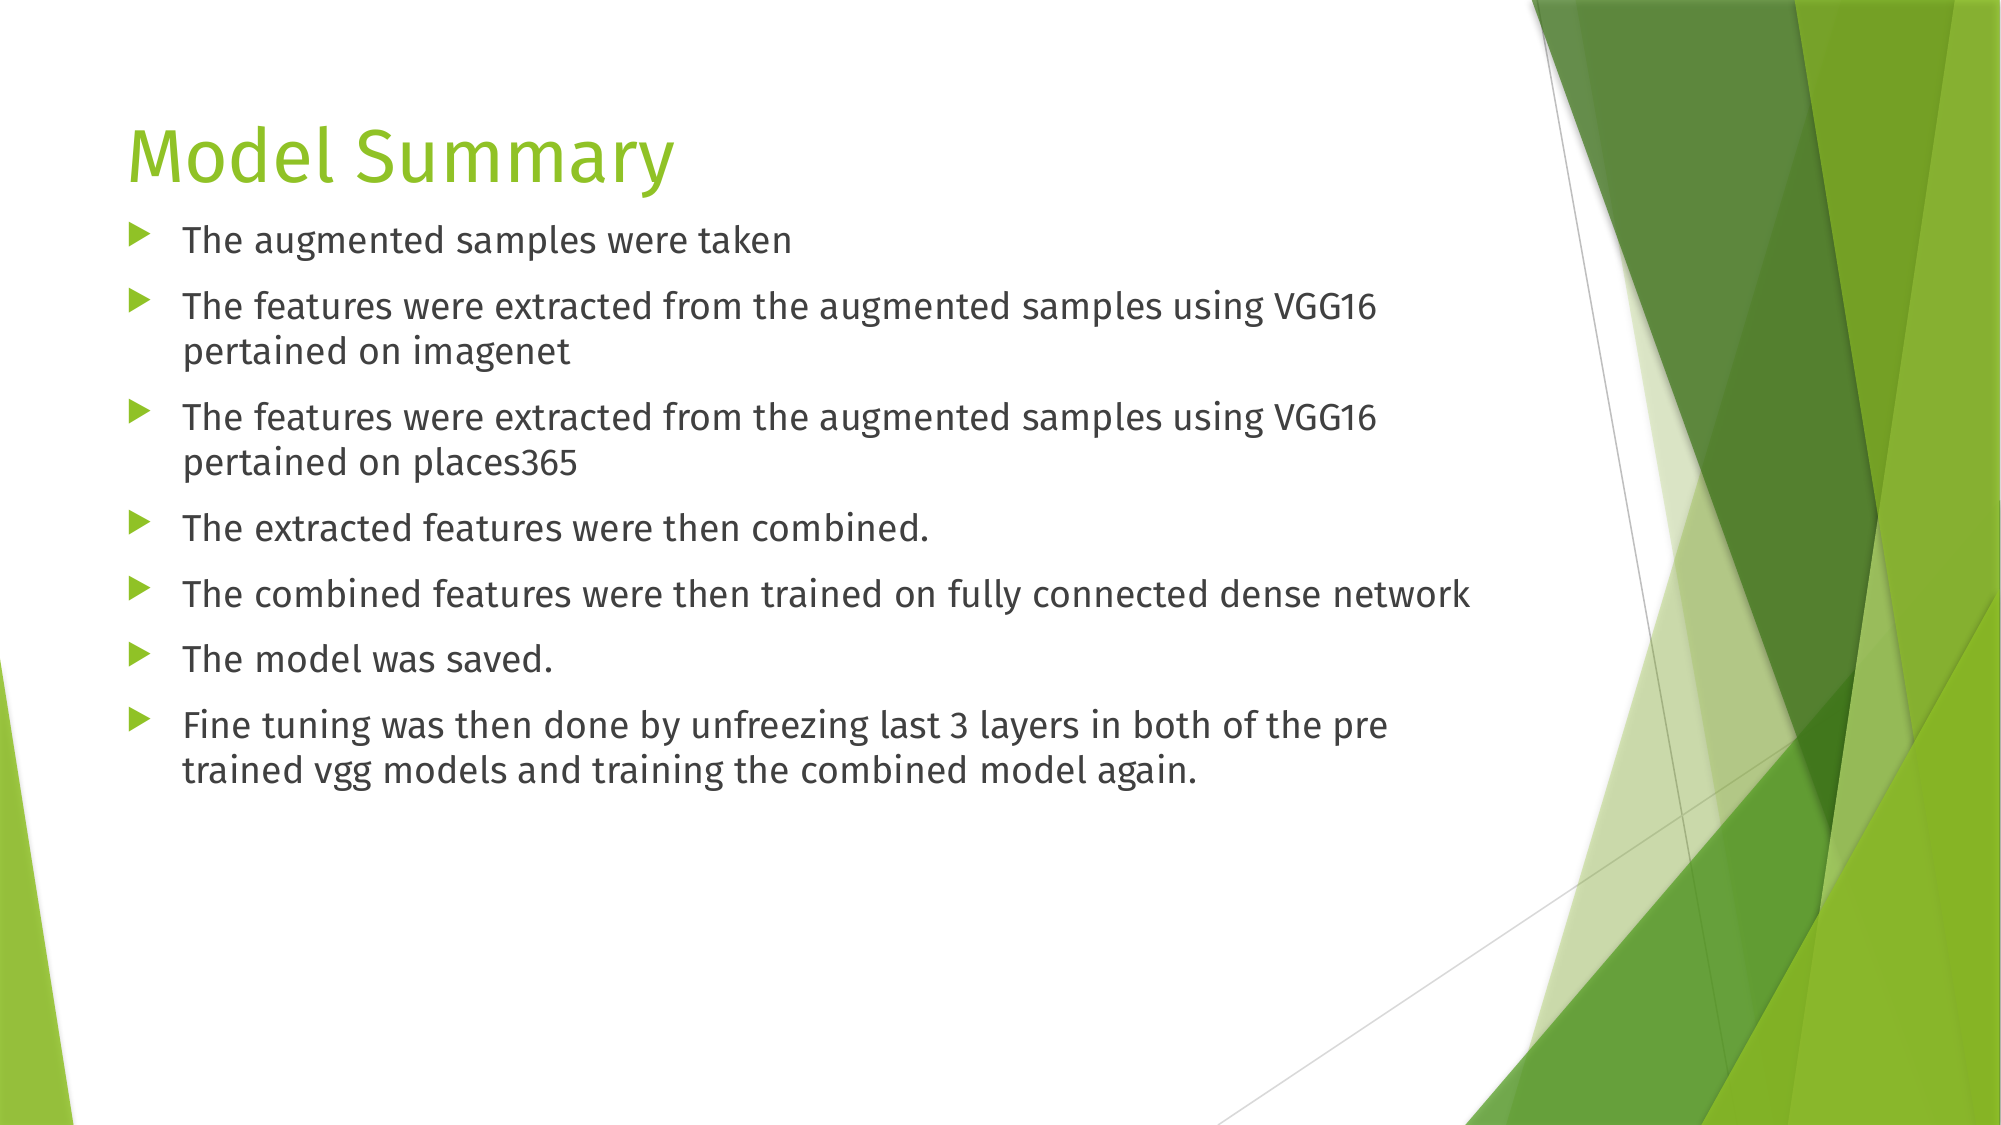

# Model Summary
The augmented samples were taken
The features were extracted from the augmented samples using VGG16 pertained on imagenet
The features were extracted from the augmented samples using VGG16 pertained on places365
The extracted features were then combined.
The combined features were then trained on fully connected dense network
The model was saved.
Fine tuning was then done by unfreezing last 3 layers in both of the pre trained vgg models and training the combined model again.